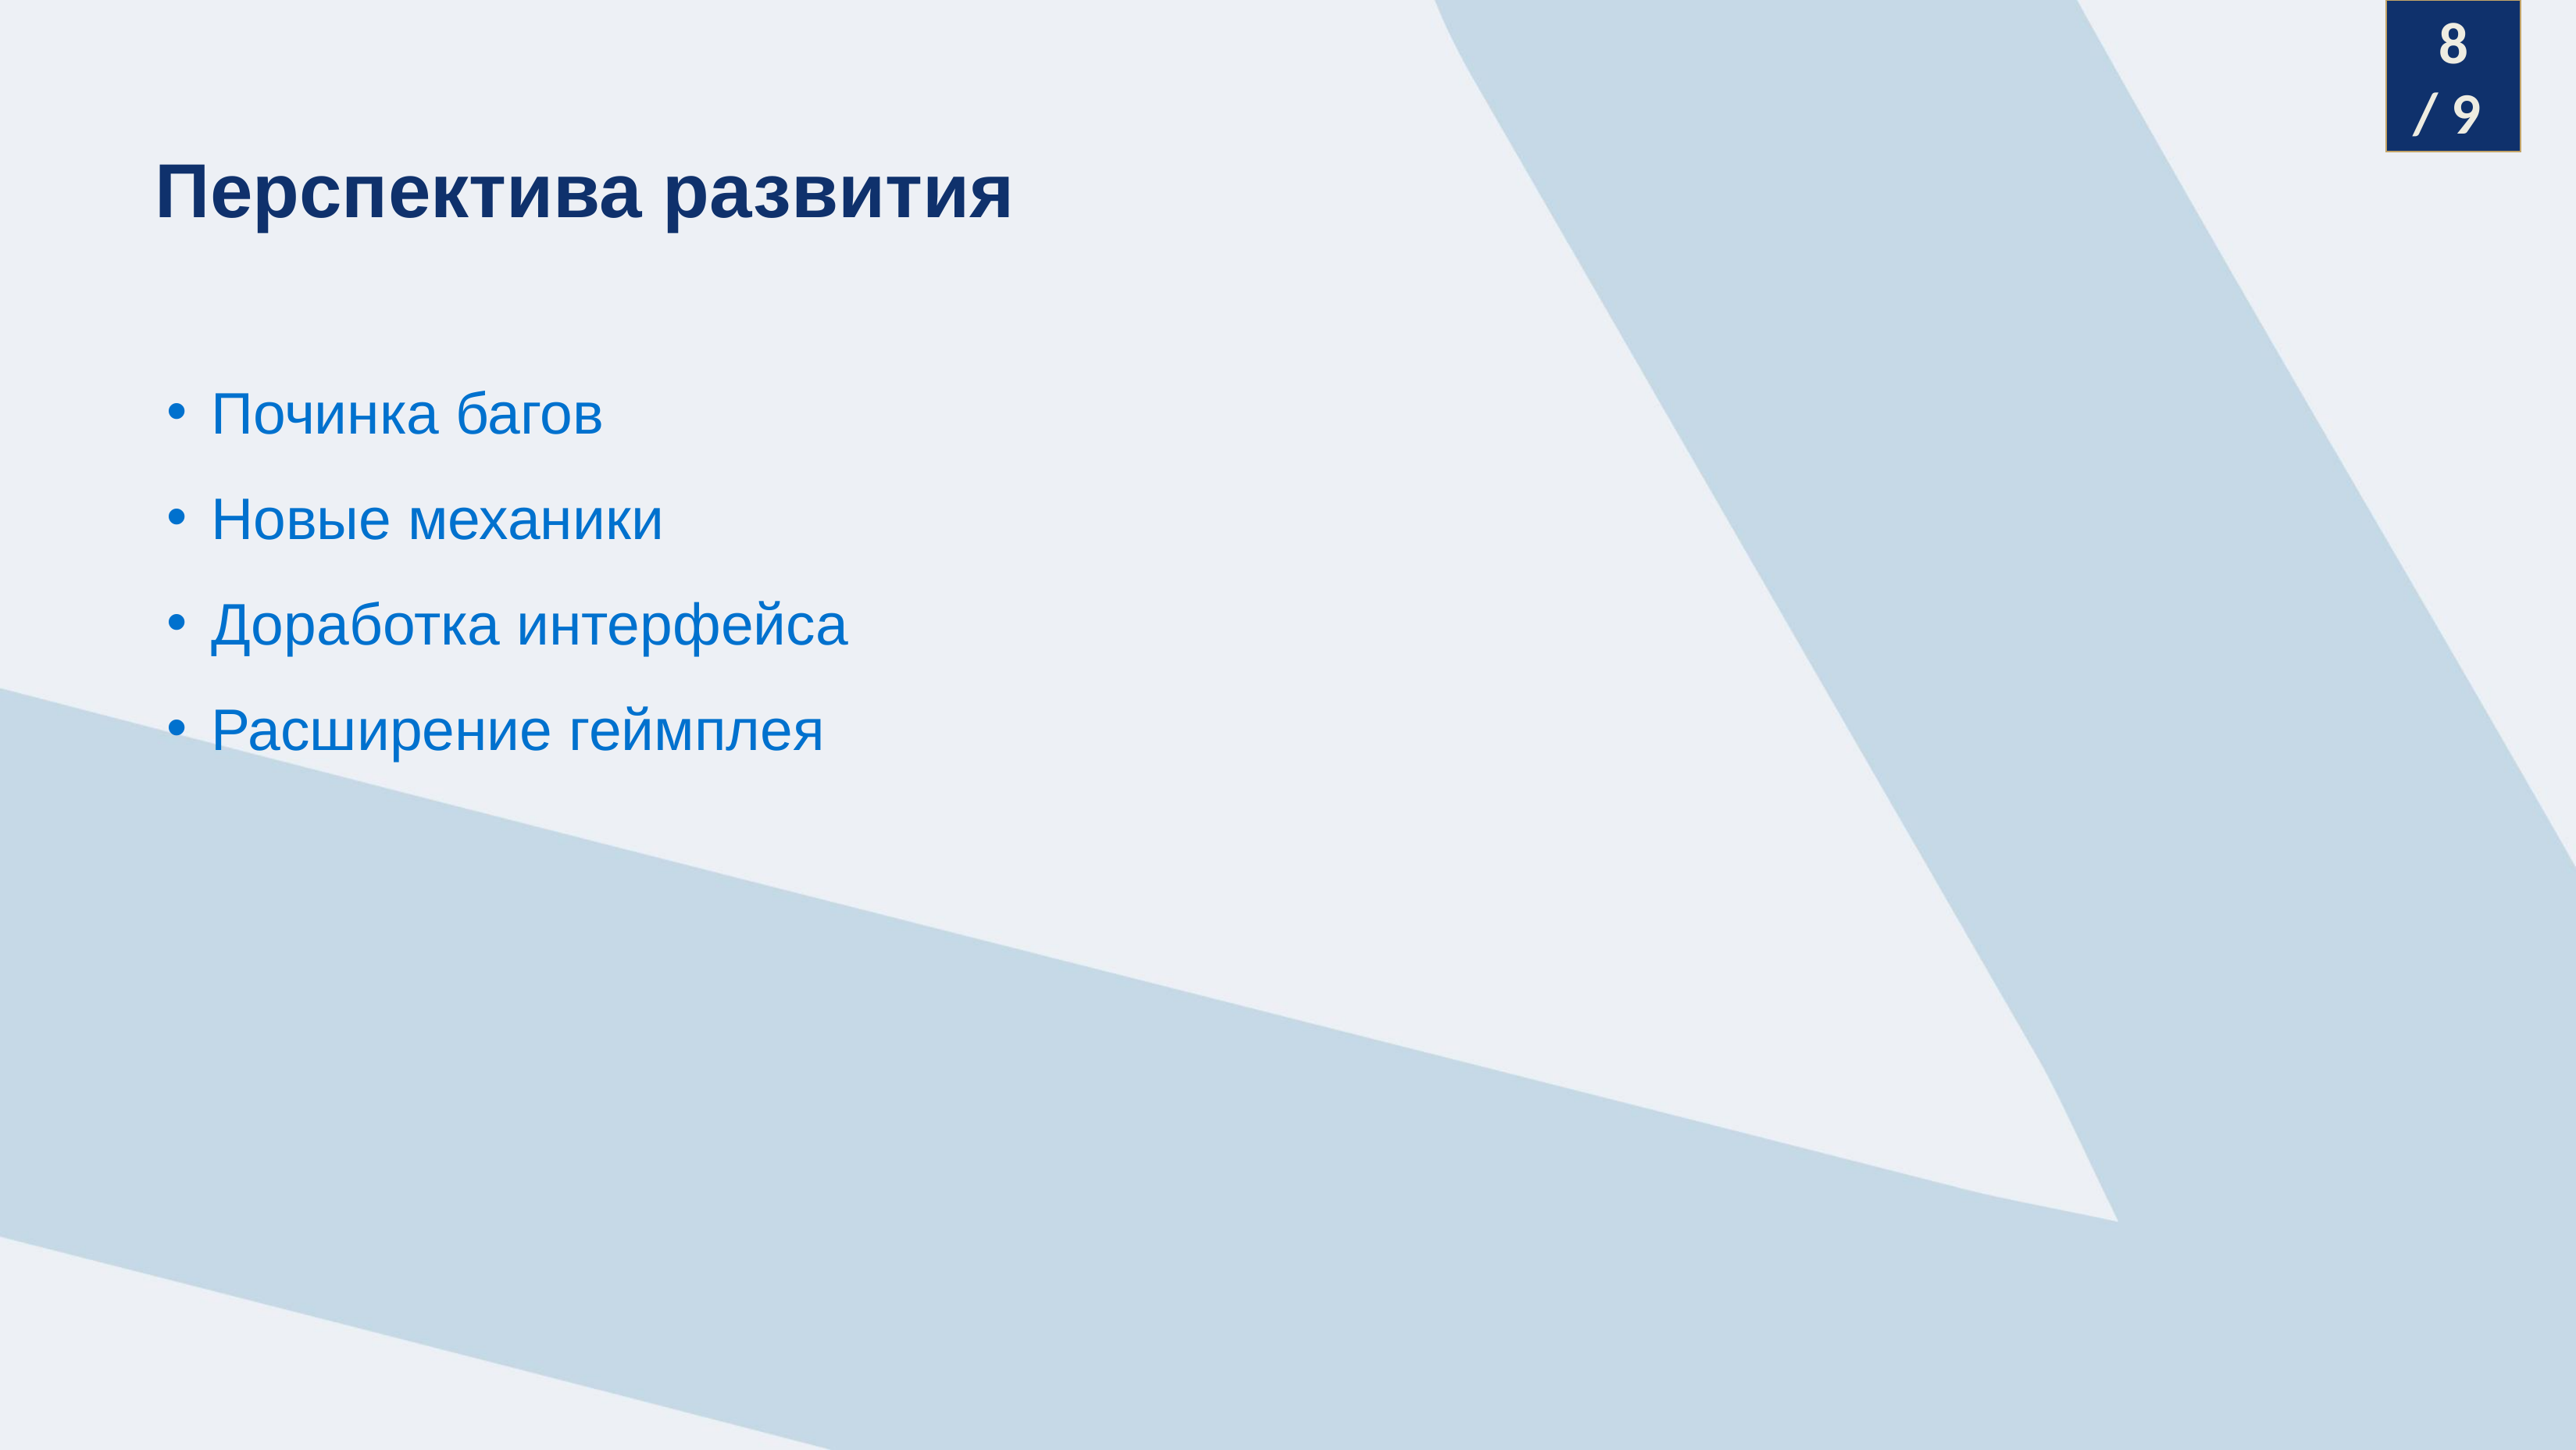

8
/ 9
Перспектива развития
Починка багов
Новые механики
Доработка интерфейса
Расширение геймплея